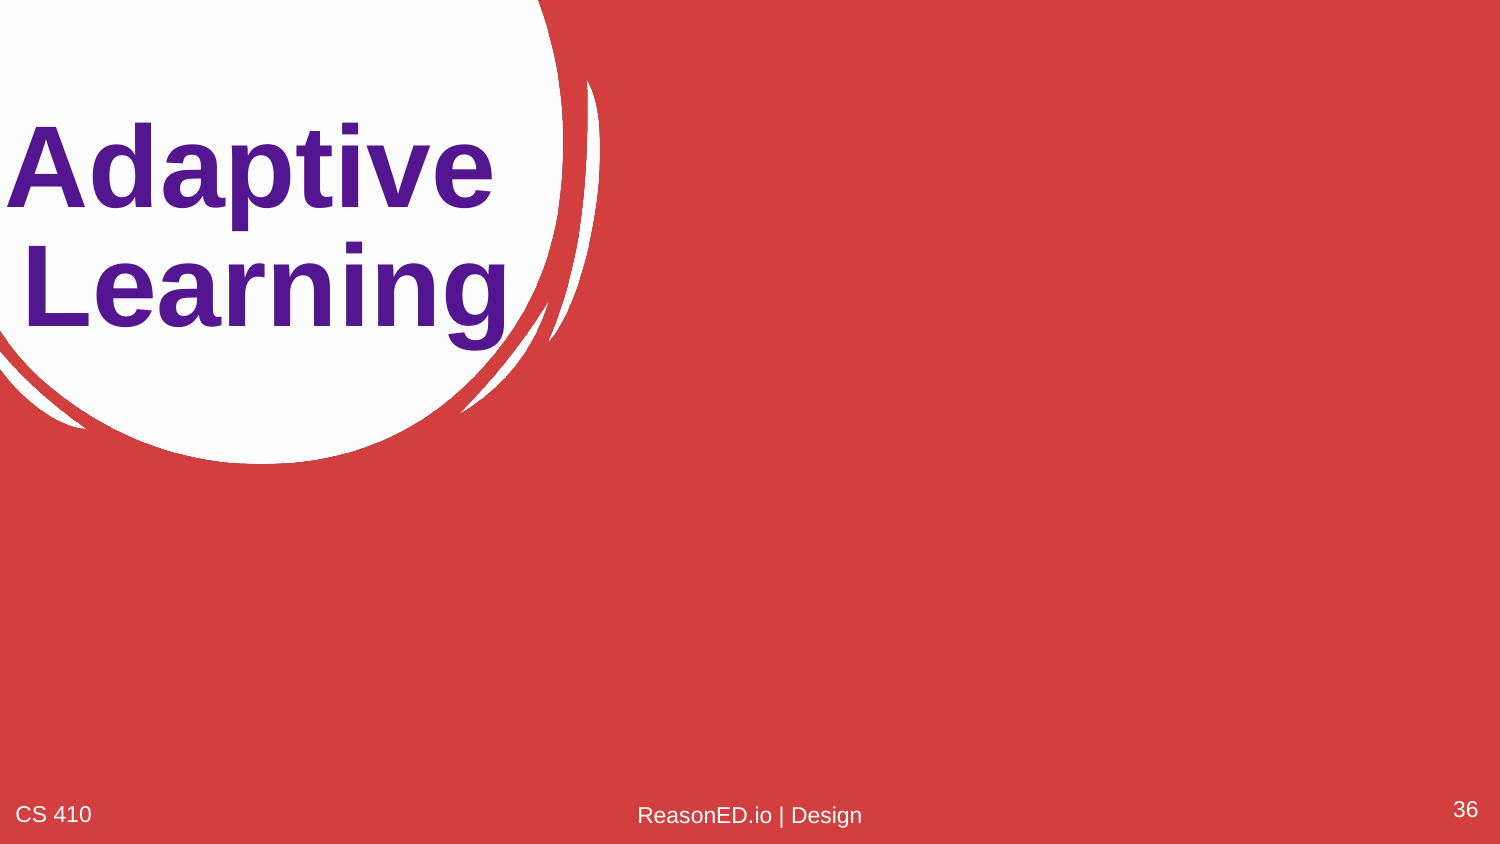

# Adaptive
Learning

36
CS 410
ReasonED.io | Design